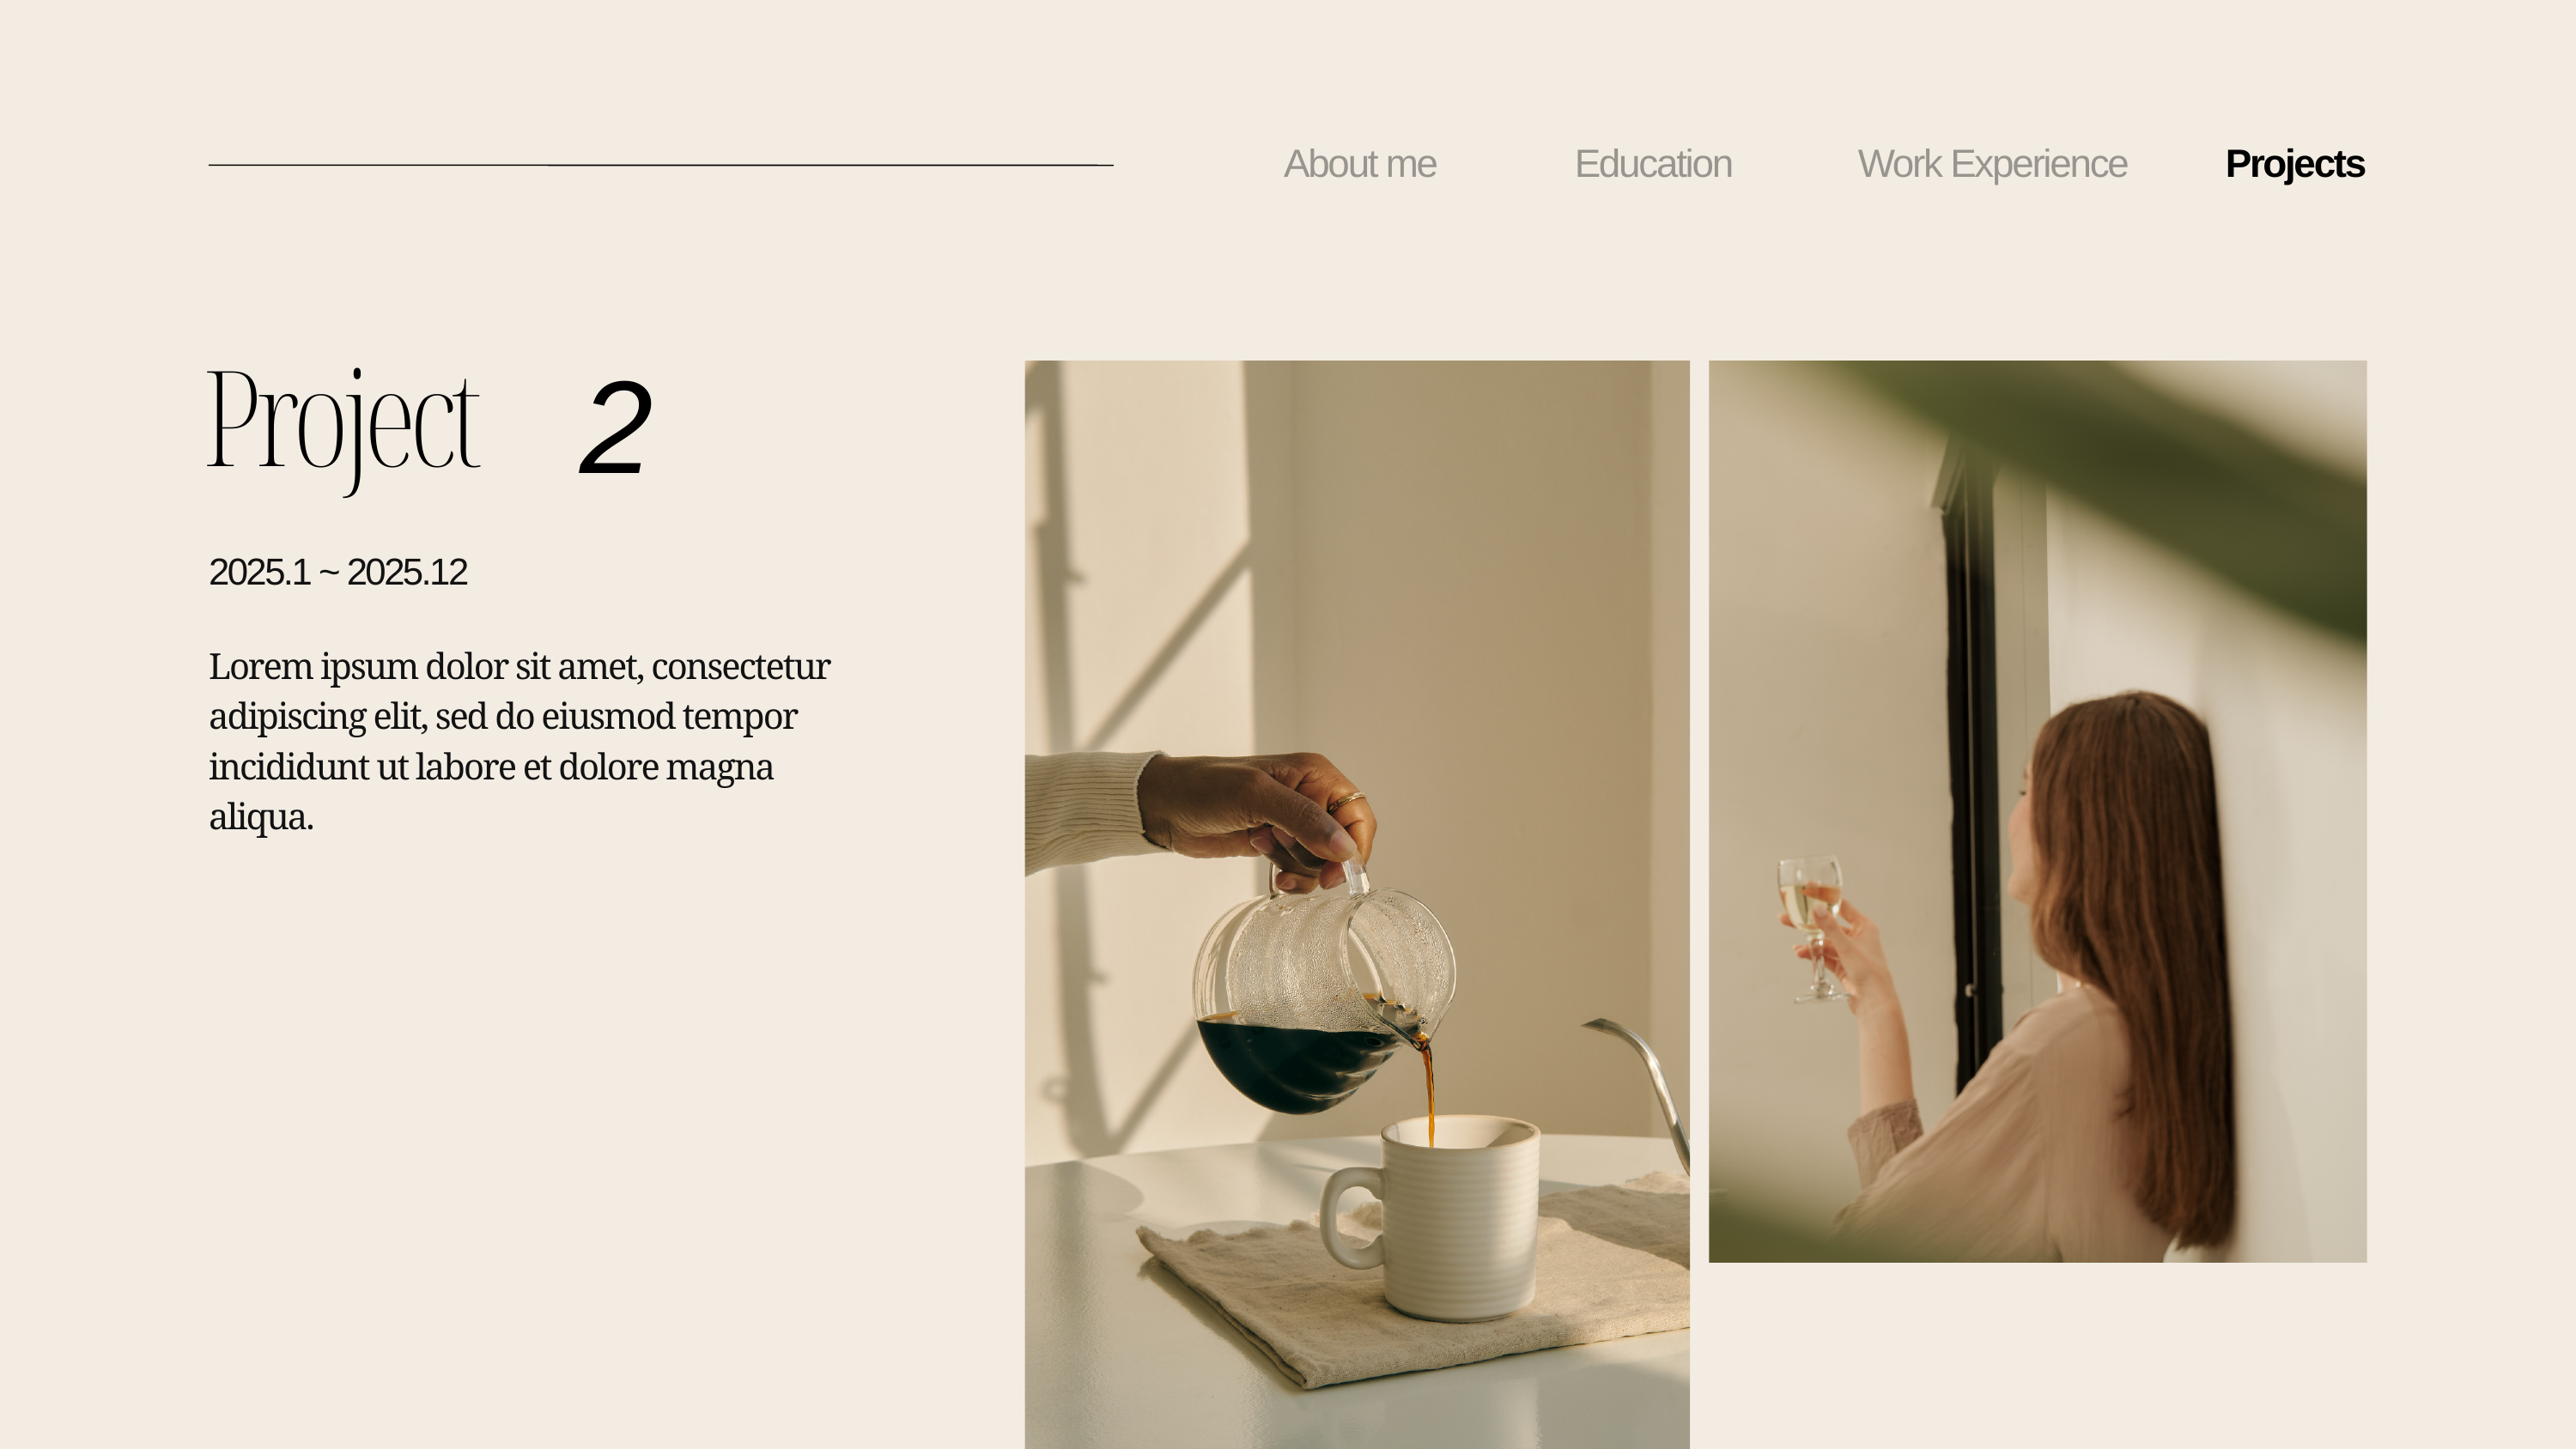

About me
Education
Work Experience
Projects

2
Project

2025.1 ~ 2025.12
Lorem ipsum dolor sit amet, consectetur adipiscing elit, sed do eiusmod tempor incididunt ut labore et dolore magna aliqua.